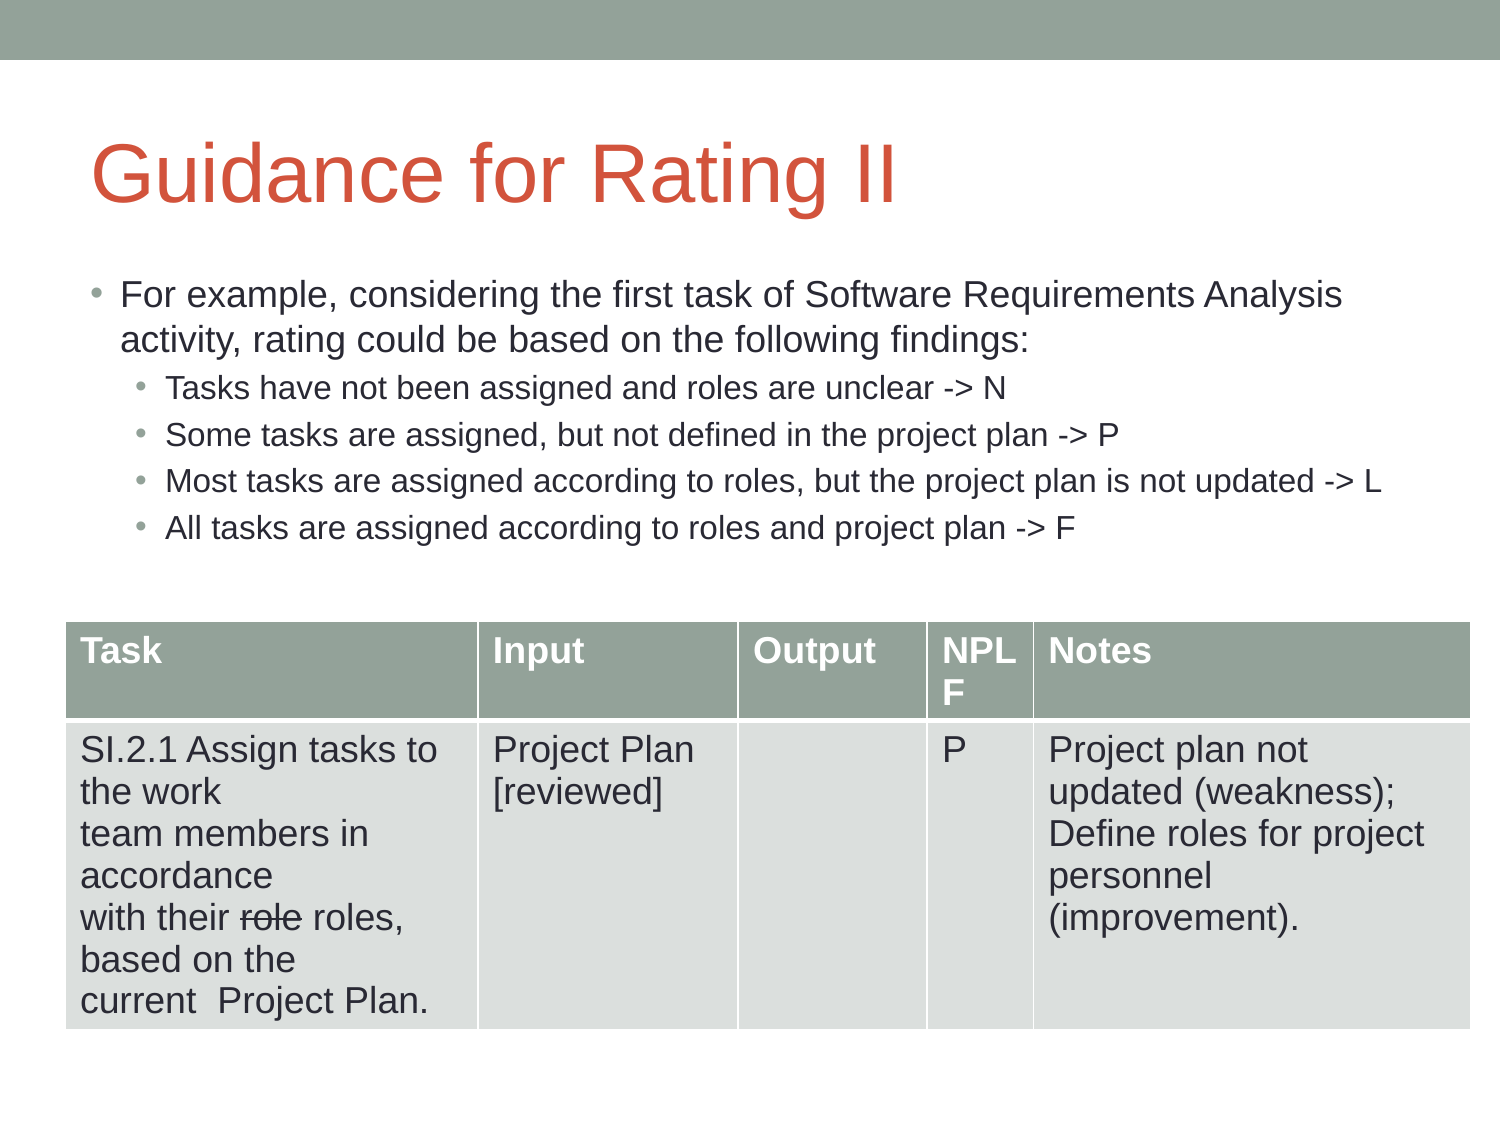

# Guidance for Rating II
For example, considering the first task of Software Requirements Analysis activity, rating could be based on the following findings:
Tasks have not been assigned and roles are unclear -> N
Some tasks are assigned, but not defined in the project plan -> P
Most tasks are assigned according to roles, but the project plan is not updated -> L
All tasks are assigned according to roles and project plan -> F
| Task | Input | Output | NPLF | Notes |
| --- | --- | --- | --- | --- |
| SI.2.1 Assign tasks to the work team members in accordance with their role roles, based on the current Project Plan. | Project Plan [reviewed] |  | P | Project plan not updated (weakness); Define roles for project personnel (improvement). |